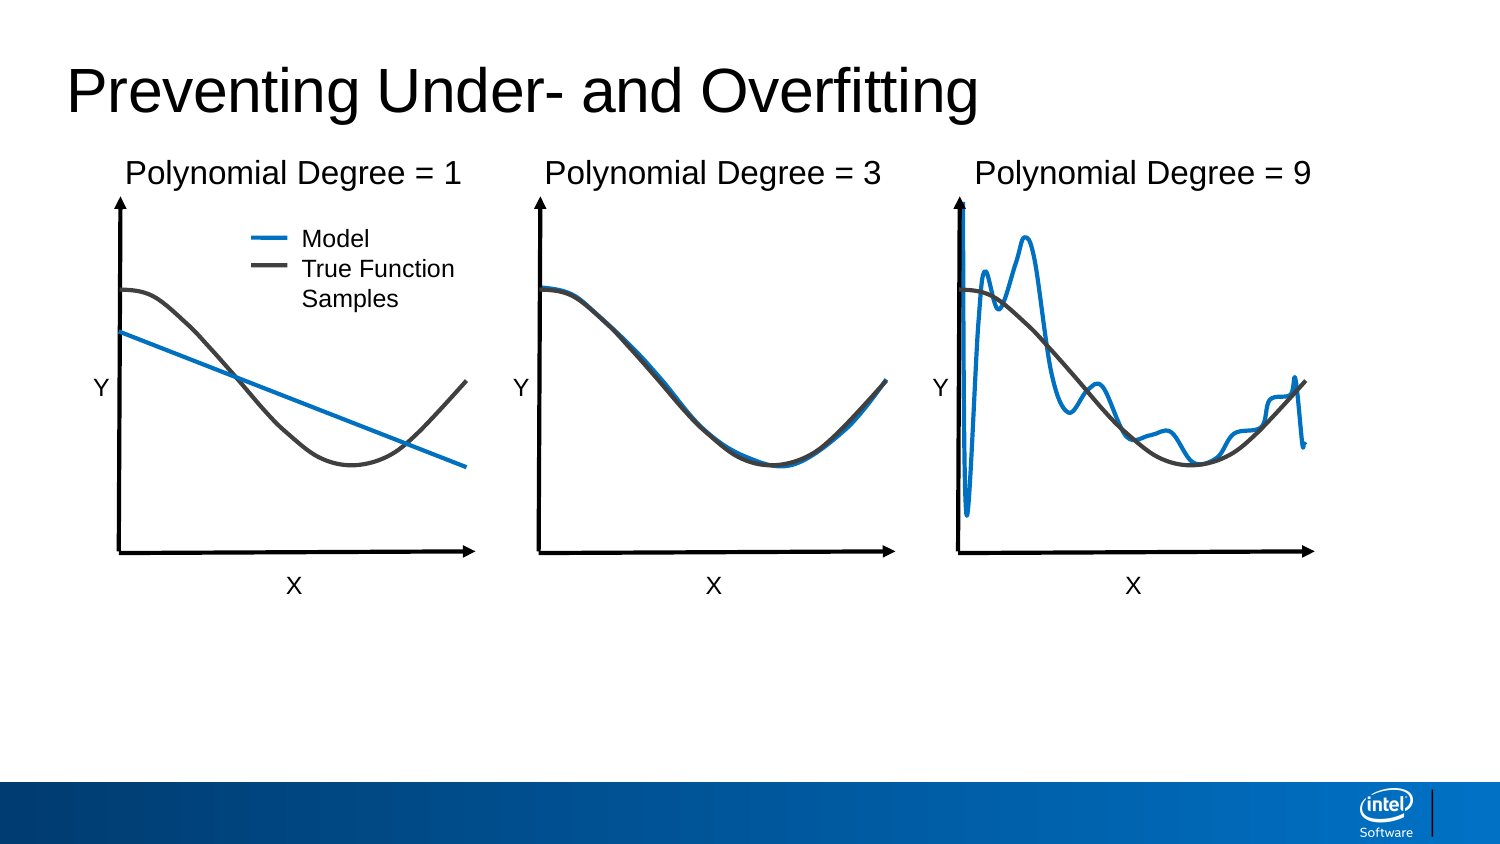

Preventing Under- and Overfitting
Polynomial Degree = 1
Polynomial Degree = 3
Polynomial Degree = 9

Model
True Function
Samples

Y
Y
Y

X
X
X